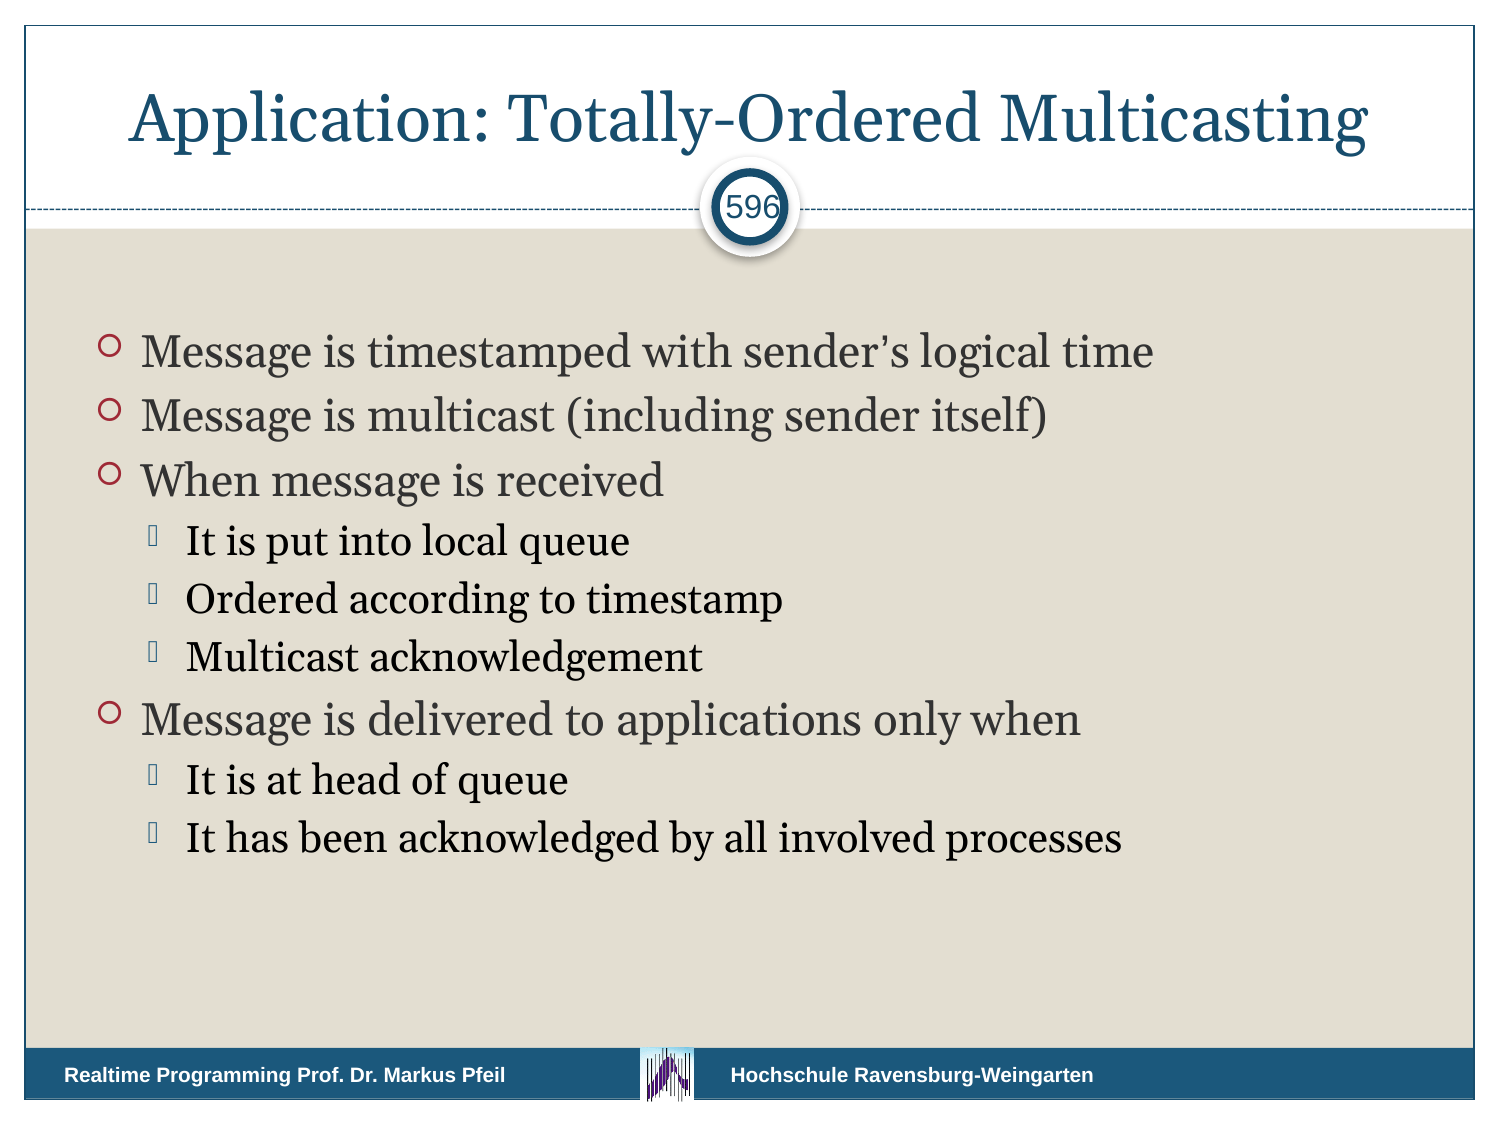

# Application: Totally-Ordered Multicasting
596
Message is timestamped with sender’s logical time
Message is multicast (including sender itself)
When message is received
It is put into local queue
Ordered according to timestamp
Multicast acknowledgement
Message is delivered to applications only when
It is at head of queue
It has been acknowledged by all involved processes

Realtime Programming Prof. Dr. Markus Pfeil